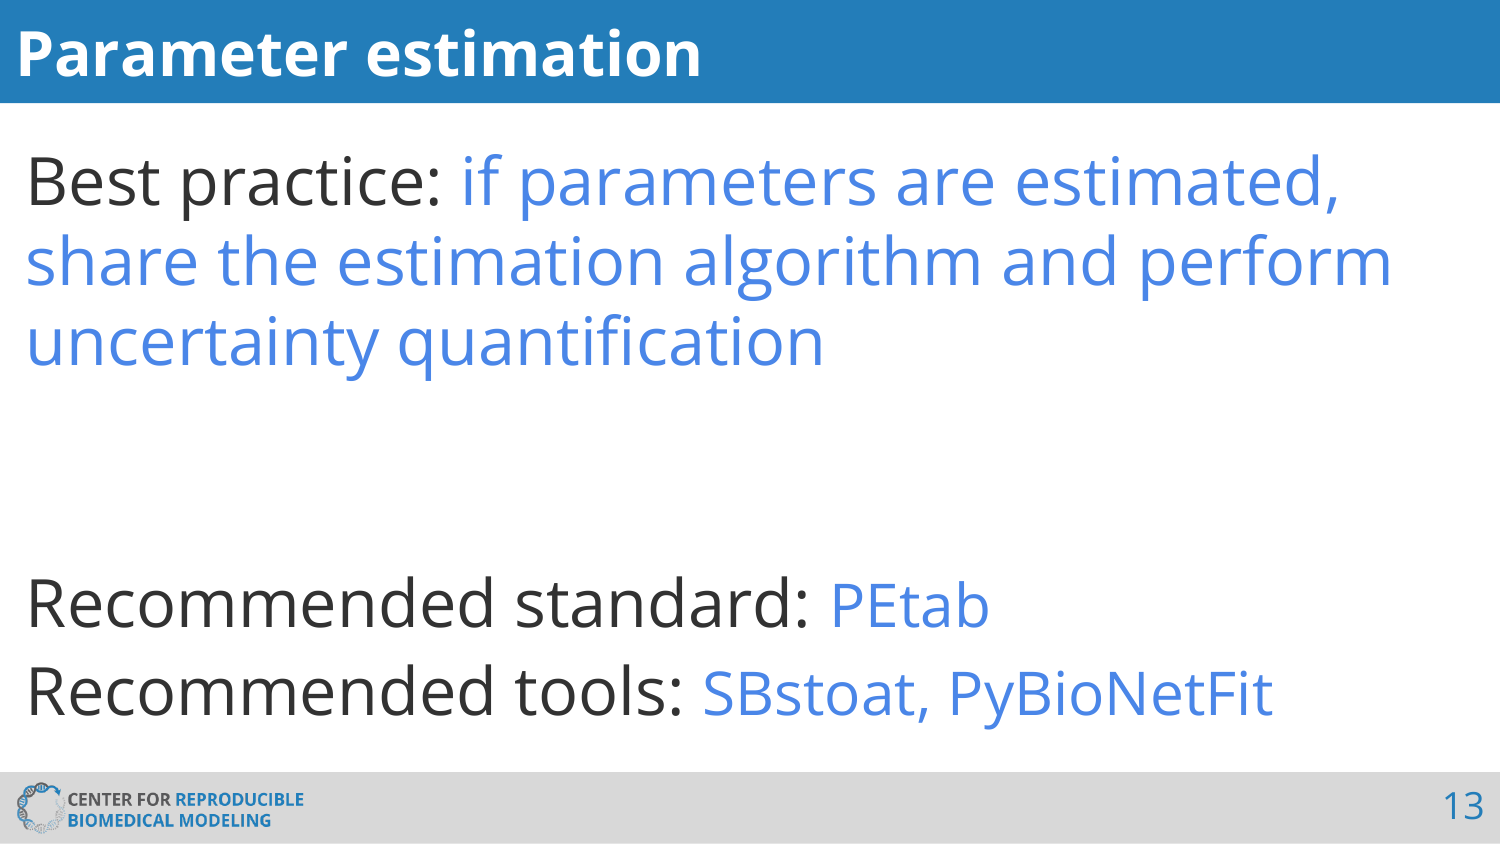

# Parameter estimation
Best practice: if parameters are estimated, share the estimation algorithm and perform uncertainty quantification

Recommended standard: PEtab
Recommended tools: SBstoat, PyBioNetFit